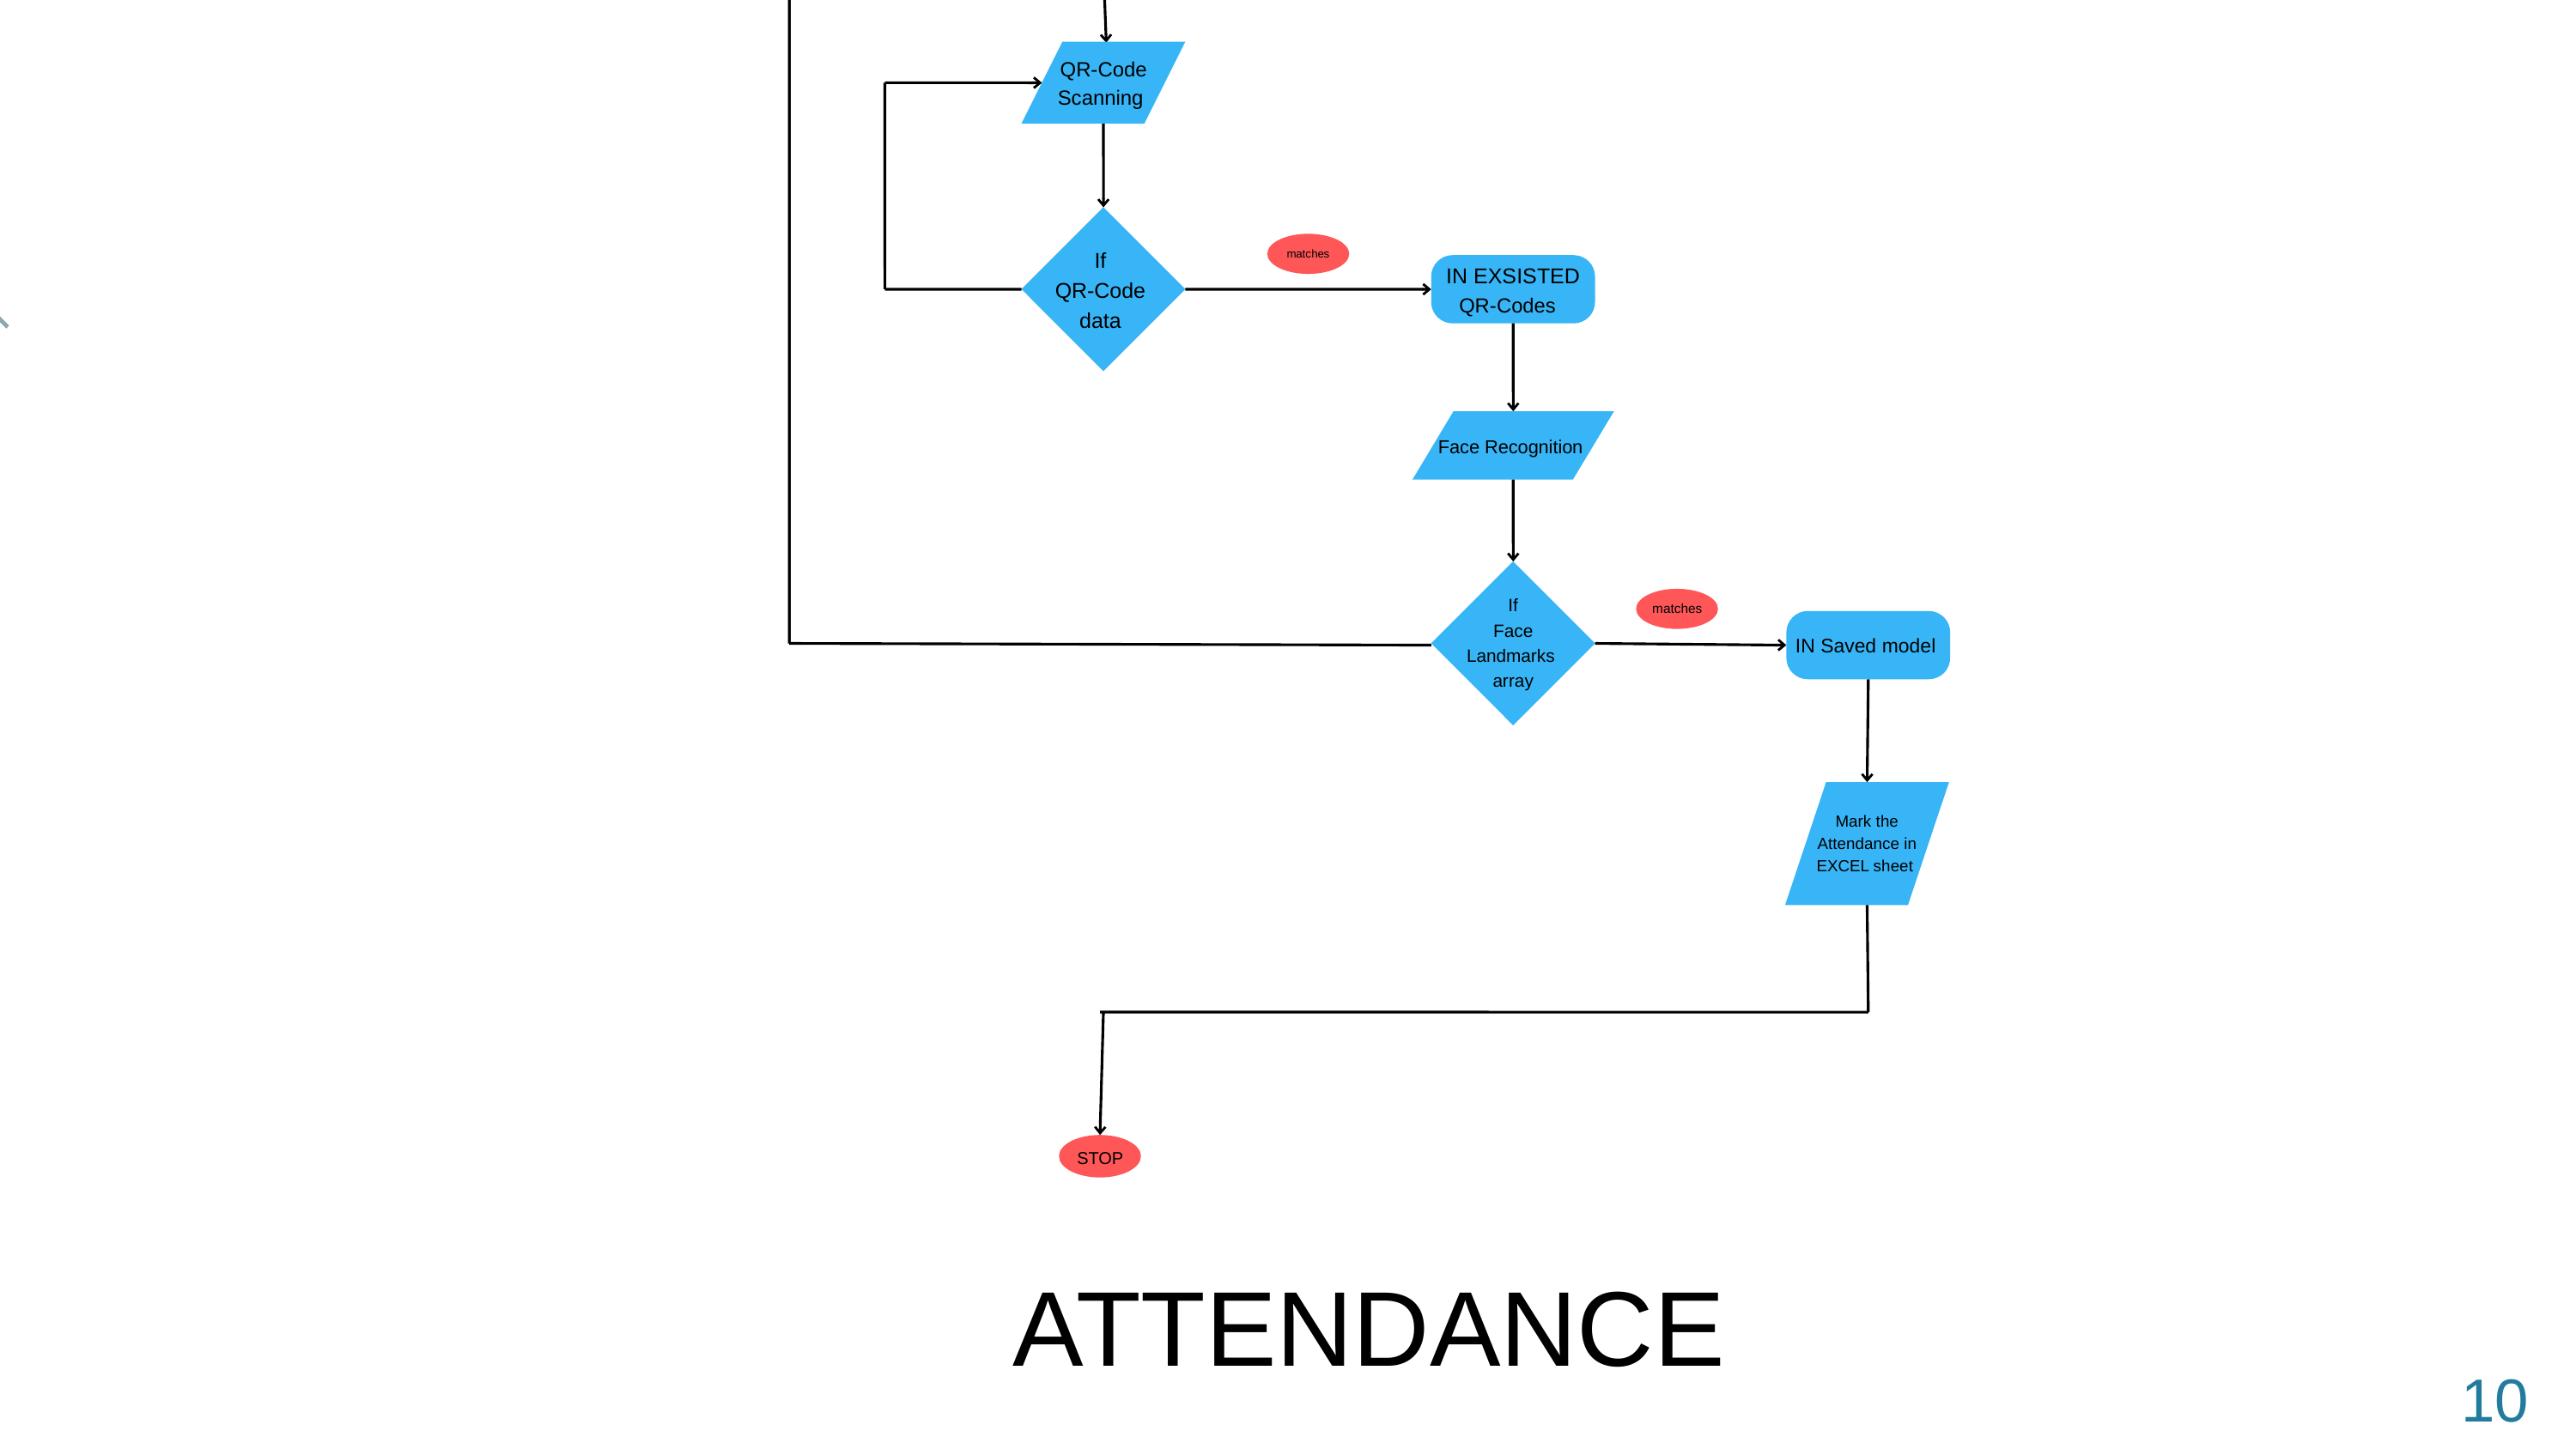

QR-Code Scanning

If
QR-Code
data

matches

IN EXSISTED
QR-Codes

Face Recognition

If
Face Landmarks
array

matches

IN Saved model

Mark the Attendance in EXCEL sheet

STOP
ATTENDANCE
10